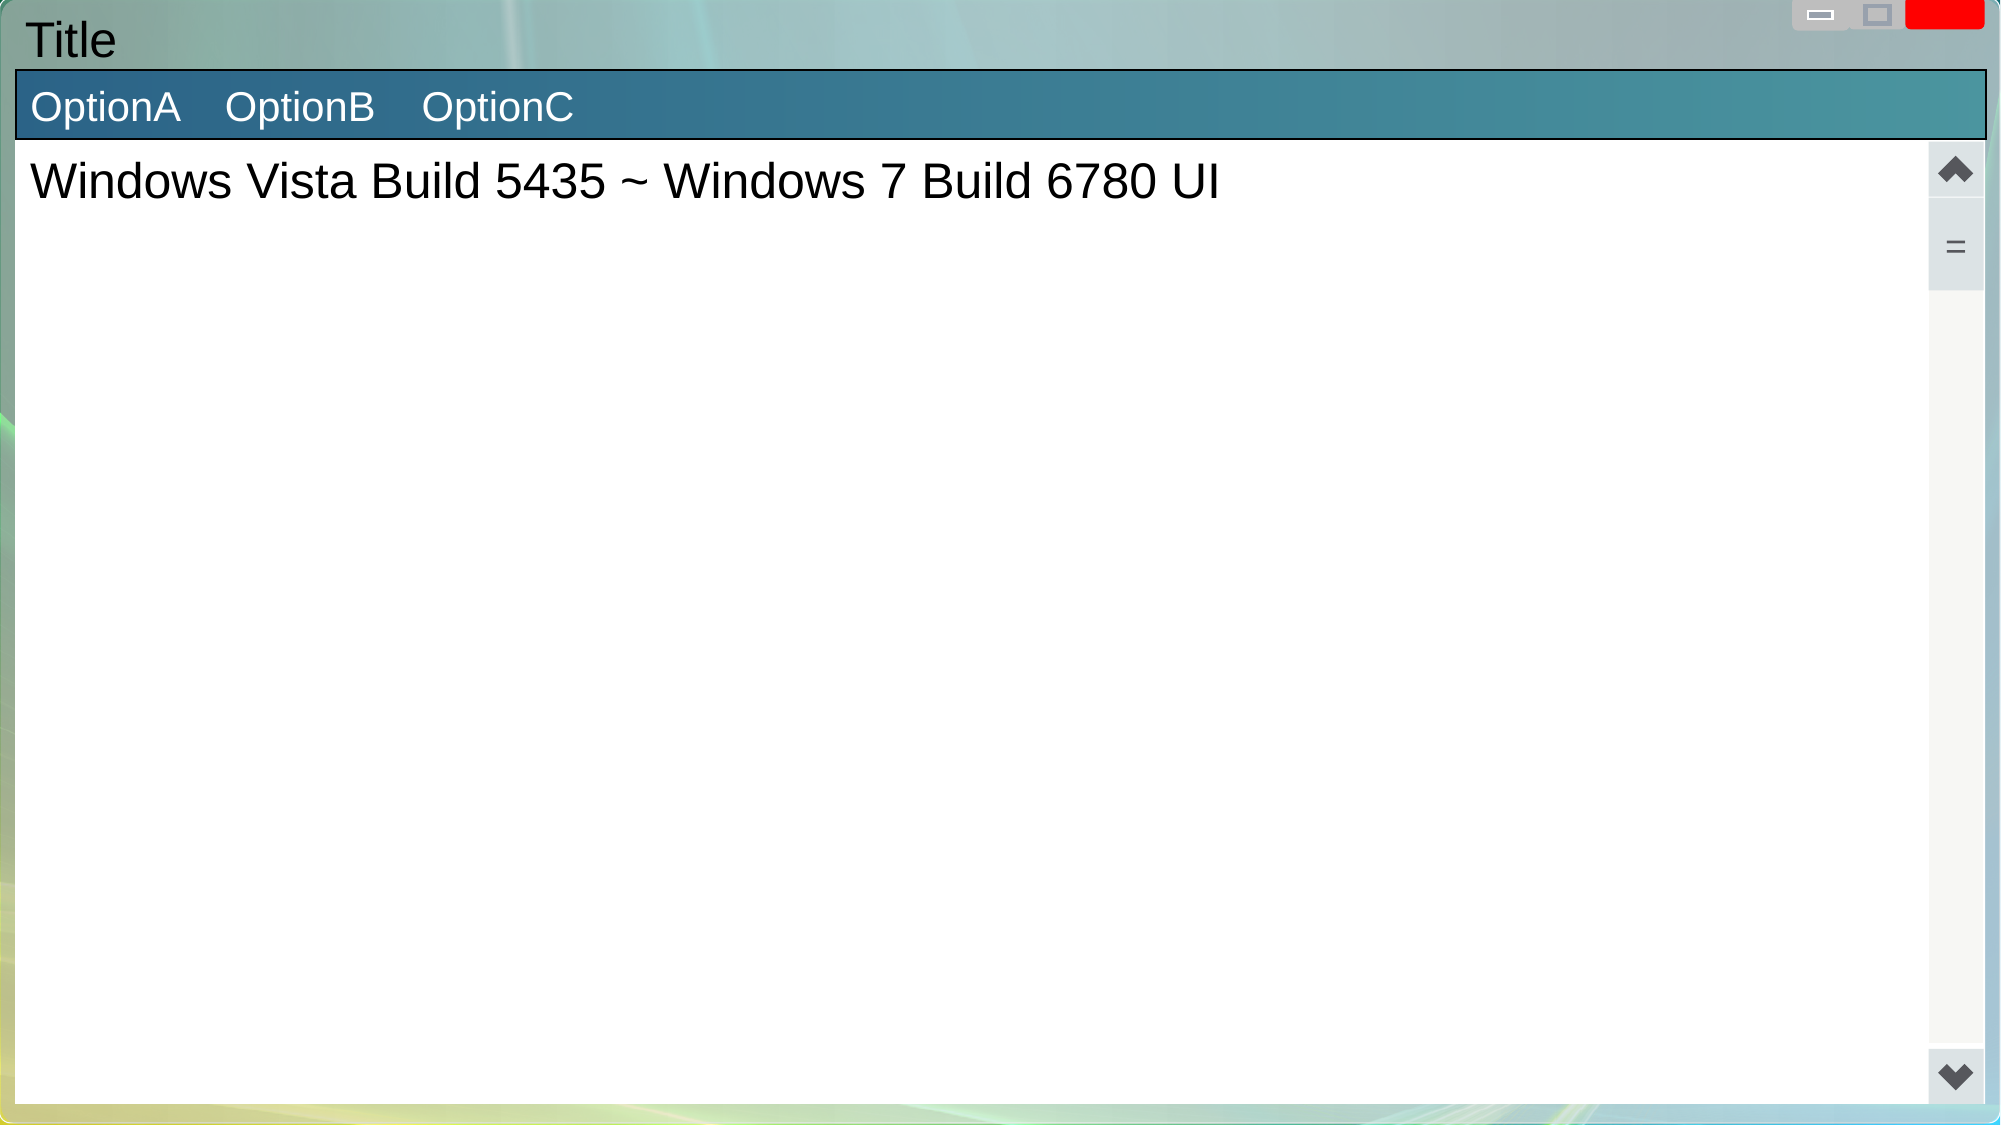

Title

OptionA    OptionB    OptionC

Windows Vista Build 5435 ~ Windows 7 Build 6780 UI

=